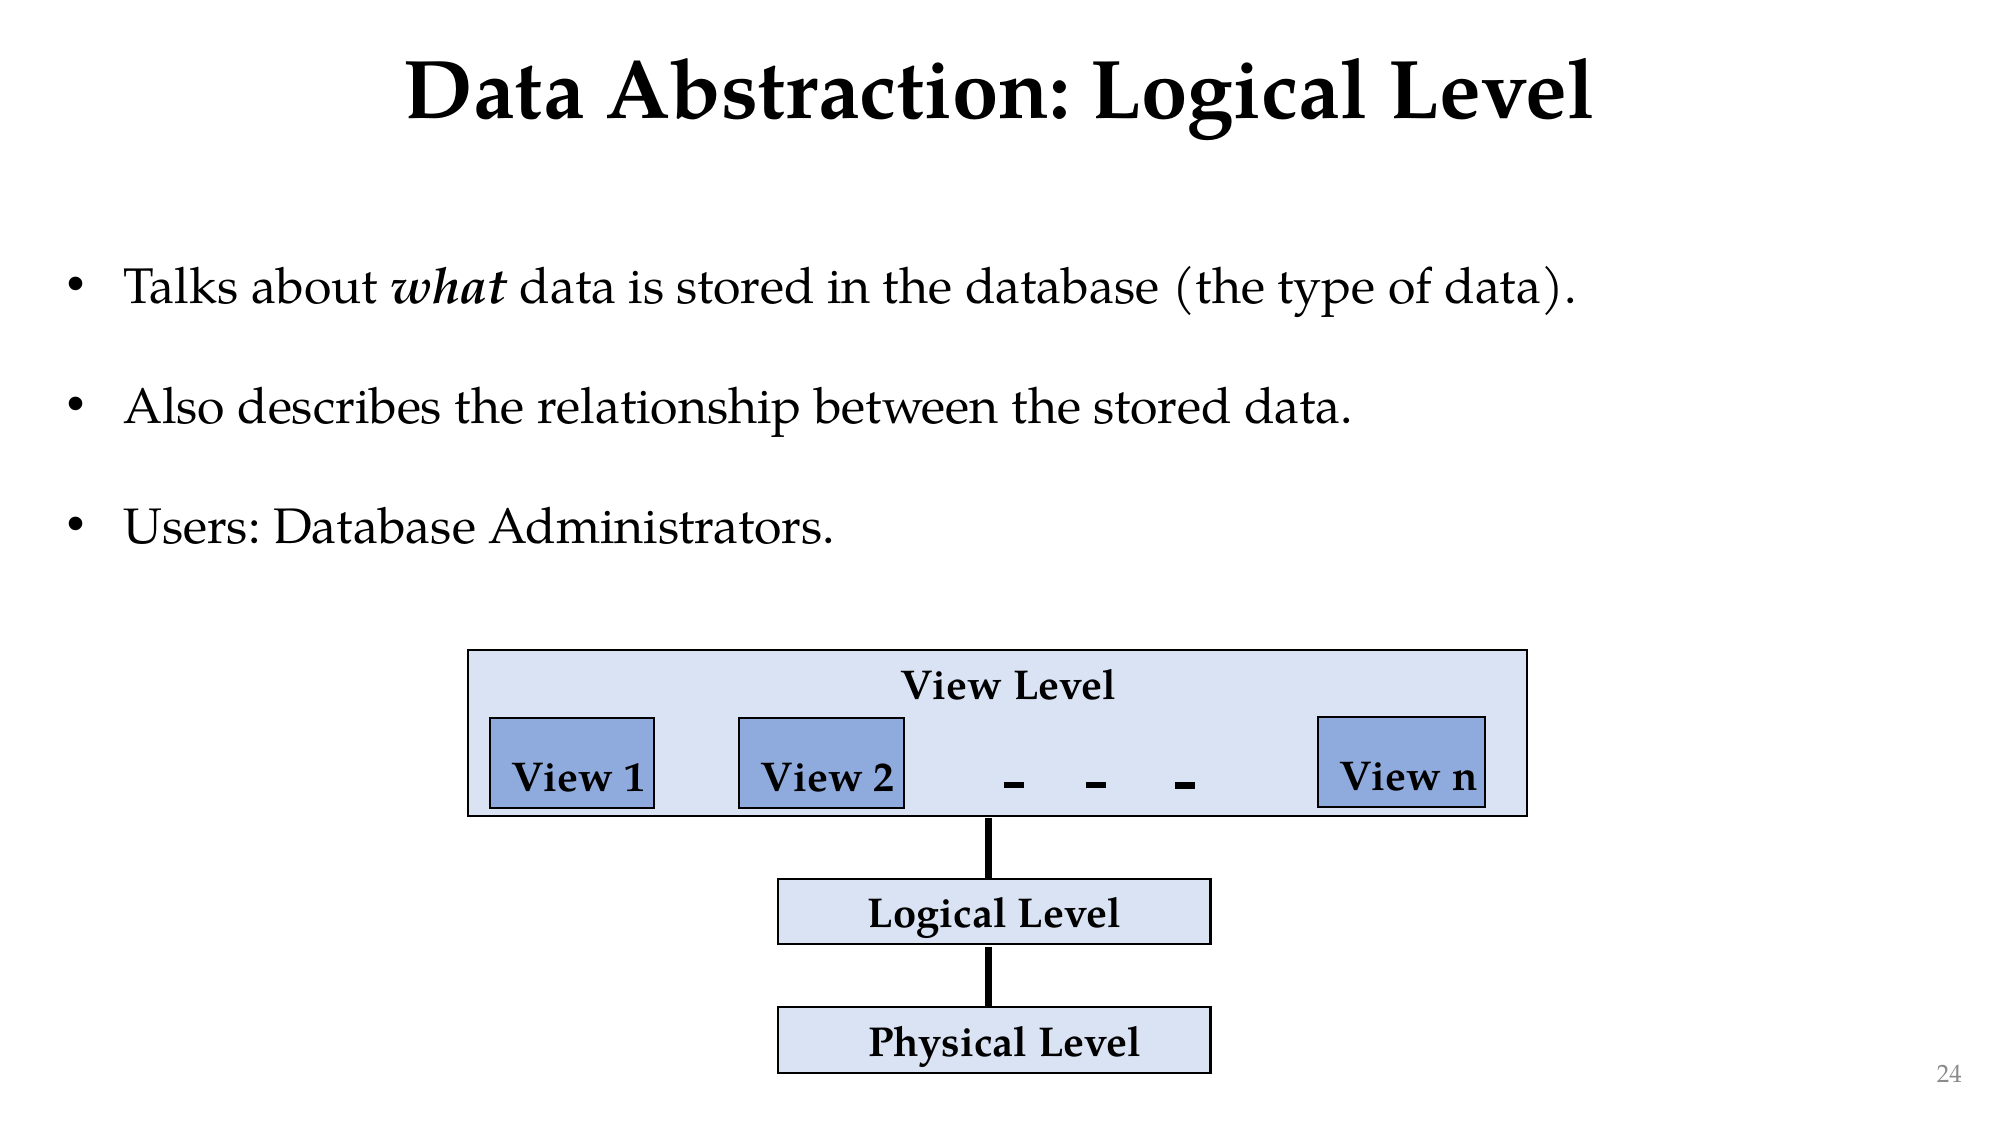

# Data Abstraction: Logical Level
Talks about what data is stored in the database (the type of data).

Also describes the relationship between the stored data.

Users: Database Administrators.

View Level

View n
View 1
View 2

Logical Level

Physical Level

24